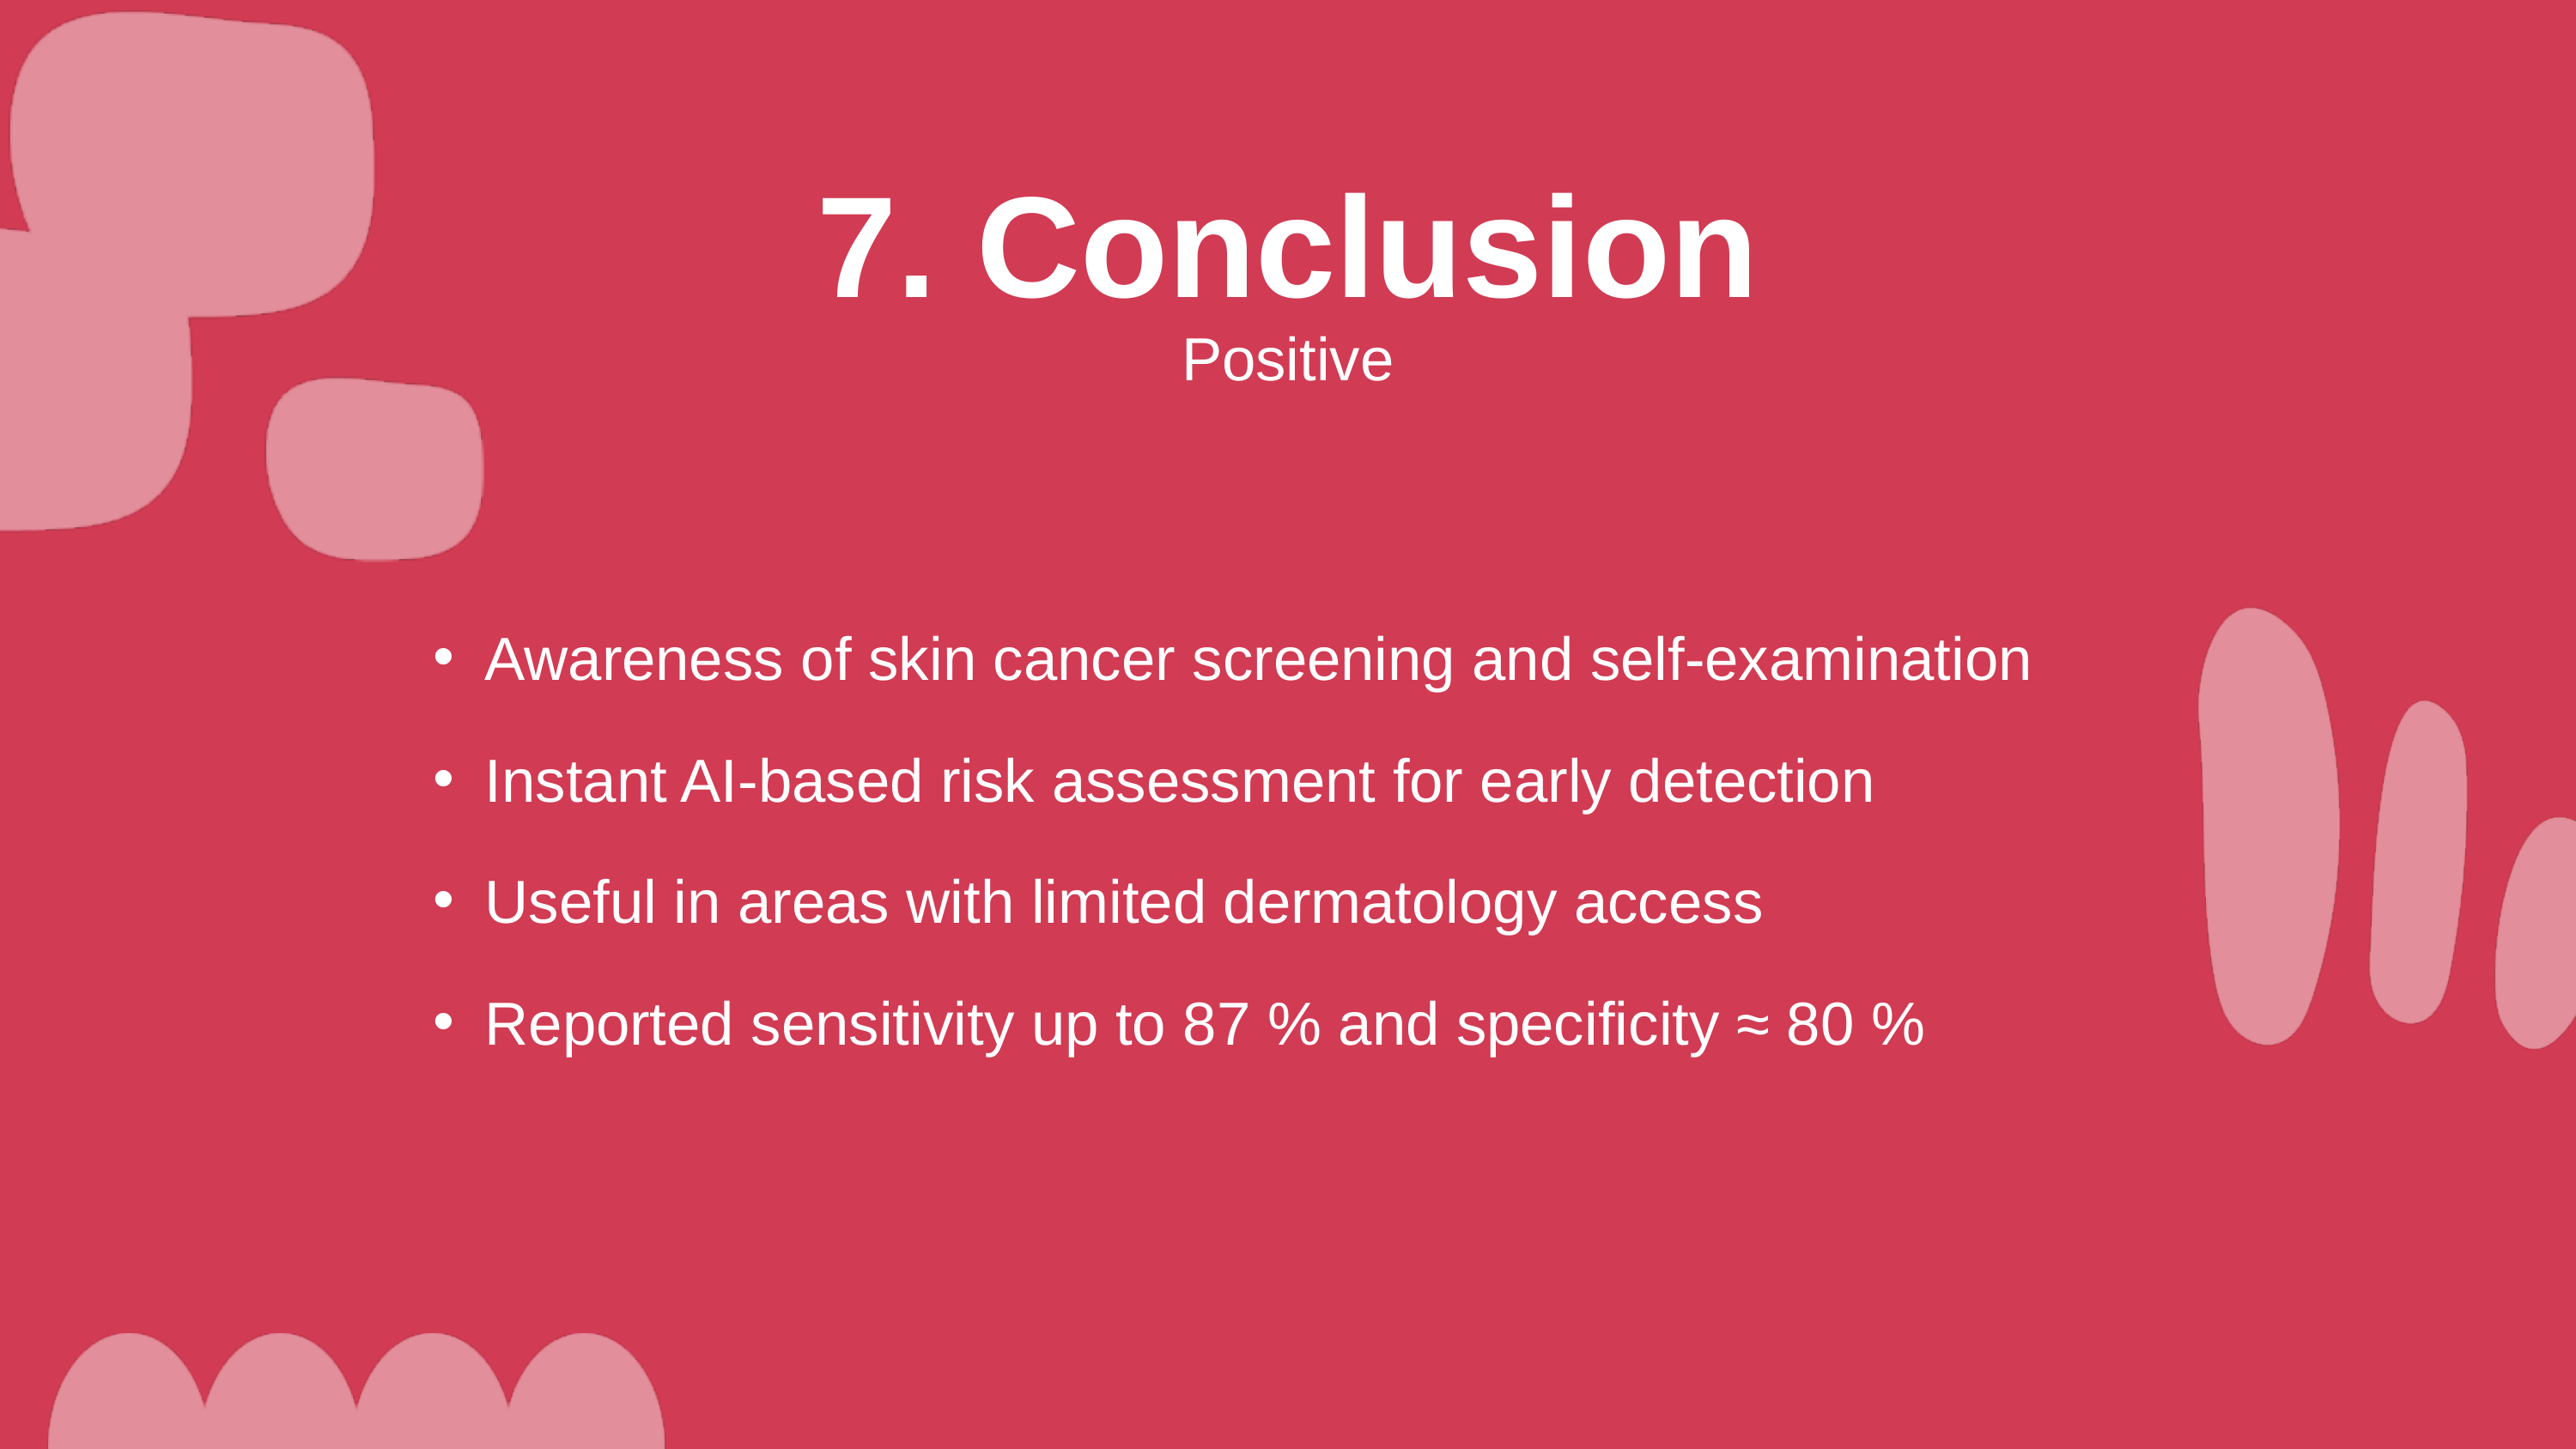

7. Conclusion
Positive

Awareness of skin cancer screening and self-examination
Instant AI-based risk assessment for early detection
Useful in areas with limited dermatology access
Reported sensitivity up to 87 % and specificity ≈ 80 %